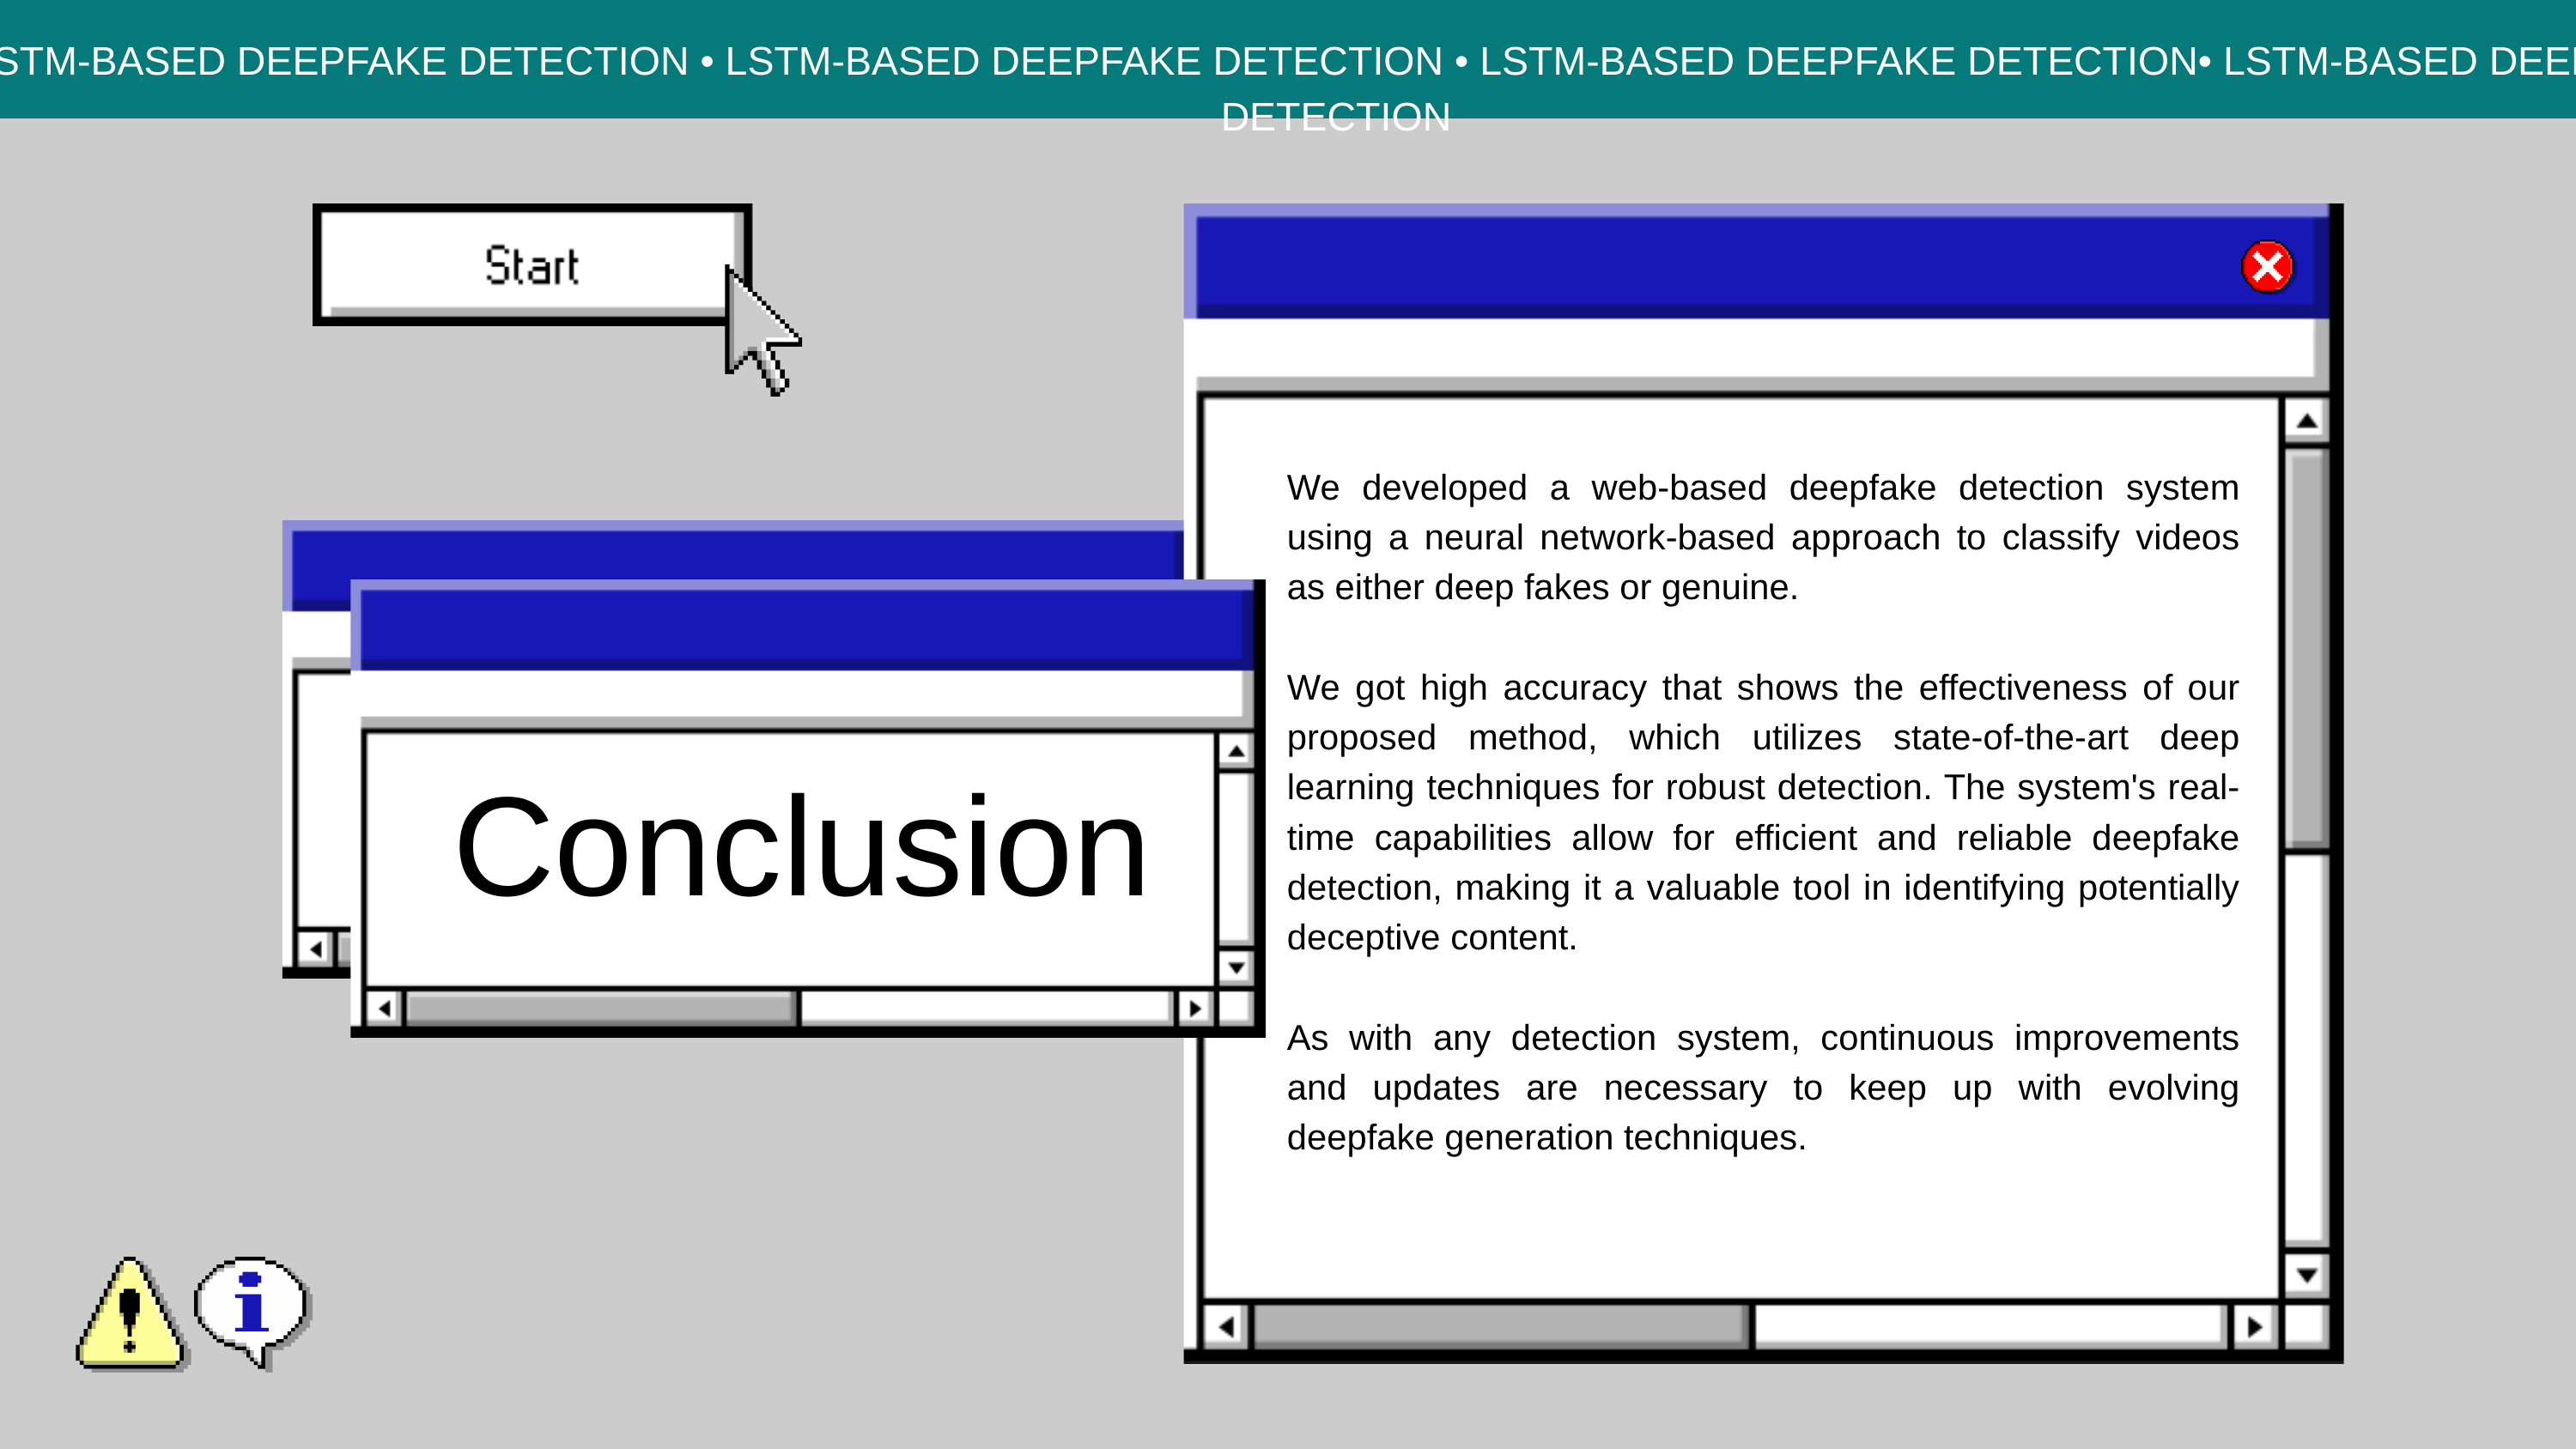

LSTM-BASED DEEPFAKE DETECTION • LSTM-BASED DEEPFAKE DETECTION • LSTM-BASED DEEPFAKE DETECTION• LSTM-BASED DEEPFAKE DETECTION

We developed a web-based deepfake detection system using a neural network-based approach to classify videos as either deep fakes or genuine.

We got high accuracy that shows the effectiveness of our proposed method, which utilizes state-of-the-art deep learning techniques for robust detection. The system's real-time capabilities allow for efficient and reliable deepfake detection, making it a valuable tool in identifying potentially deceptive content.

As with any detection system, continuous improvements and updates are necessary to keep up with evolving deepfake generation techniques.

Conclusion